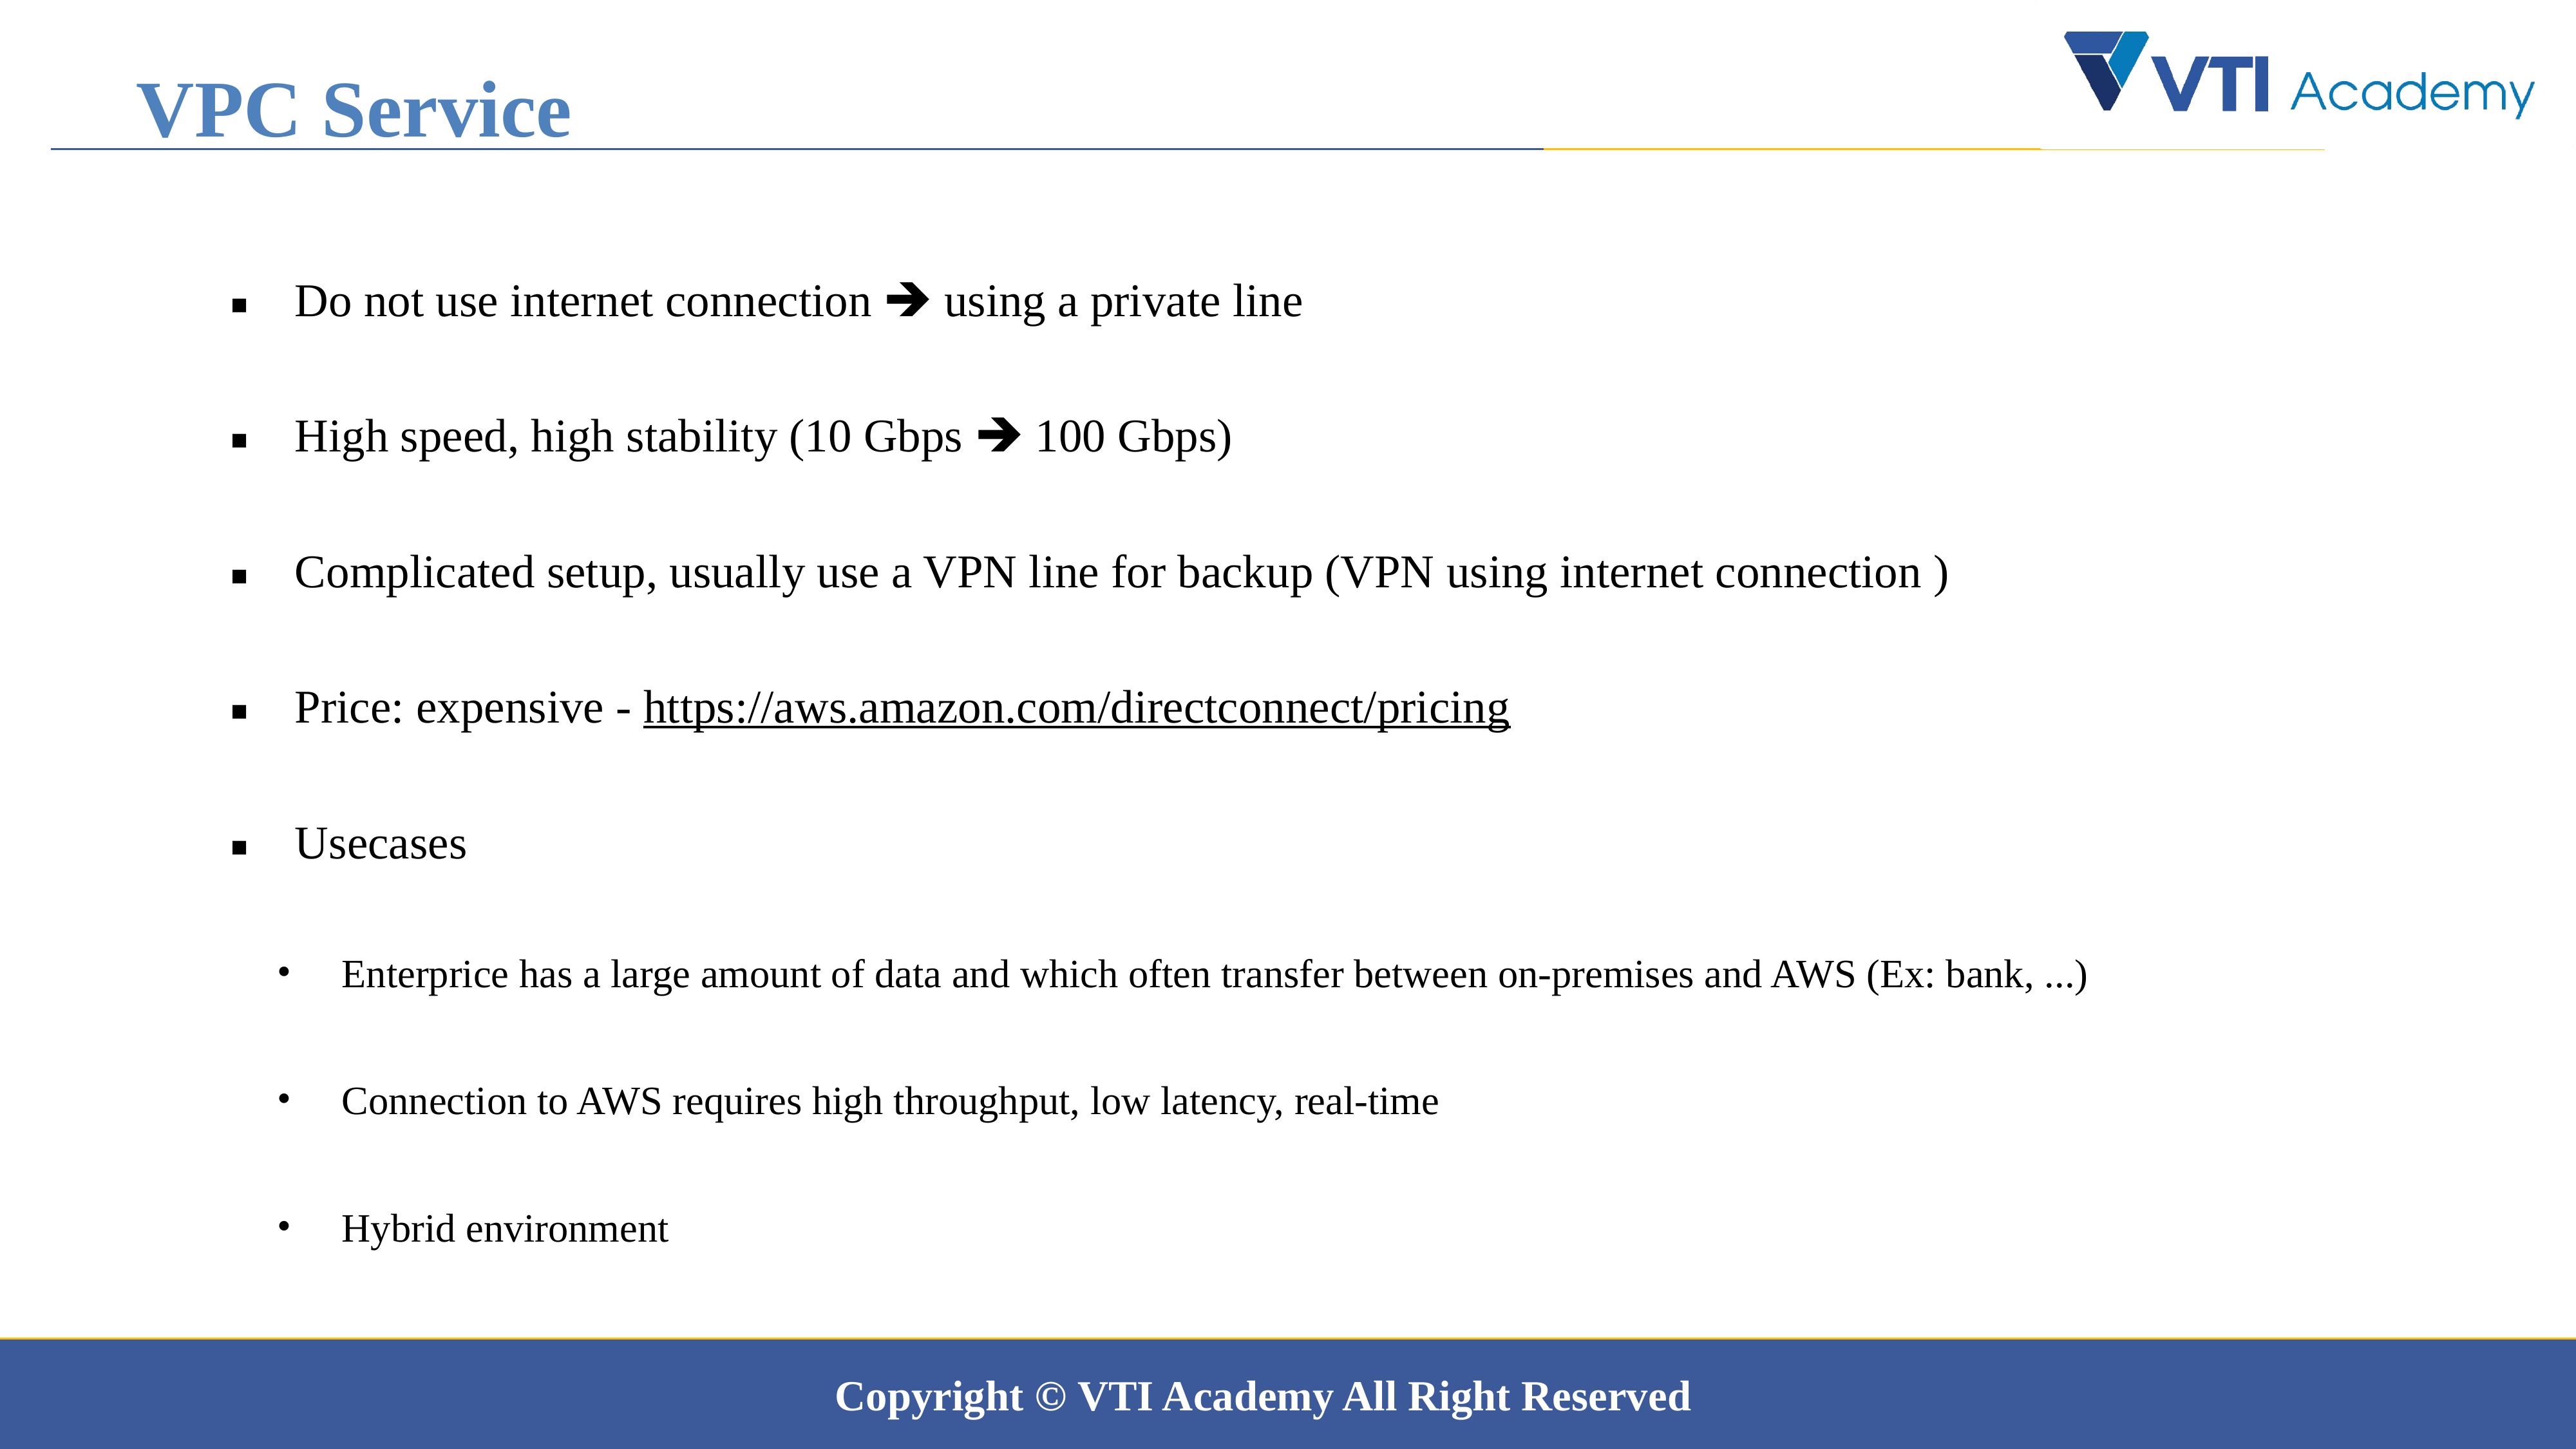

VPC Service
Do not use internet connection 🡺 using a private line
High speed, high stability (10 Gbps 🡺 100 Gbps)
Complicated setup, usually use a VPN line for backup (VPN using internet connection )
Price: expensive - https://aws.amazon.com/directconnect/pricing
Usecases
Enterprice has a large amount of data and which often transfer between on-premises and AWS (Ex: bank, ...)
Connection to AWS requires high throughput, low latency, real-time
Hybrid environment